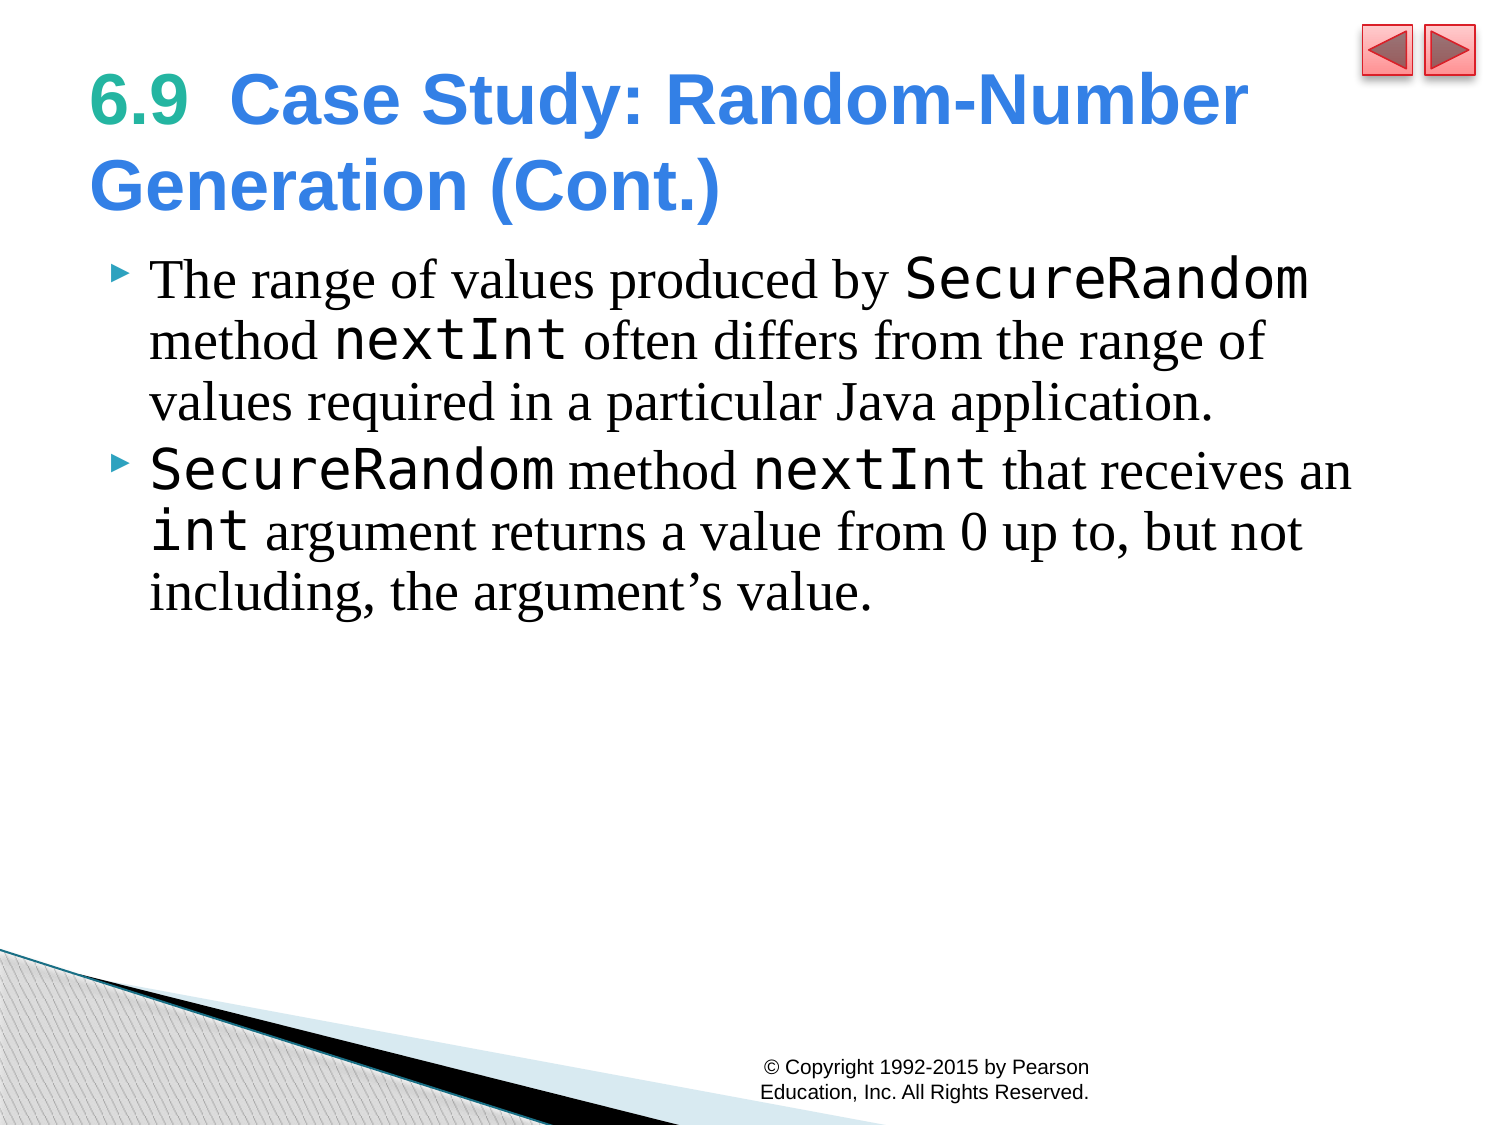

# 6.9  Case Study: Random-Number Generation (Cont.)
The range of values produced by SecureRandom method nextInt often differs from the range of values required in a particular Java application.
SecureRandom method nextInt that receives an int argument returns a value from 0 up to, but not including, the argument’s value.
© Copyright 1992-2015 by Pearson Education, Inc. All Rights Reserved.